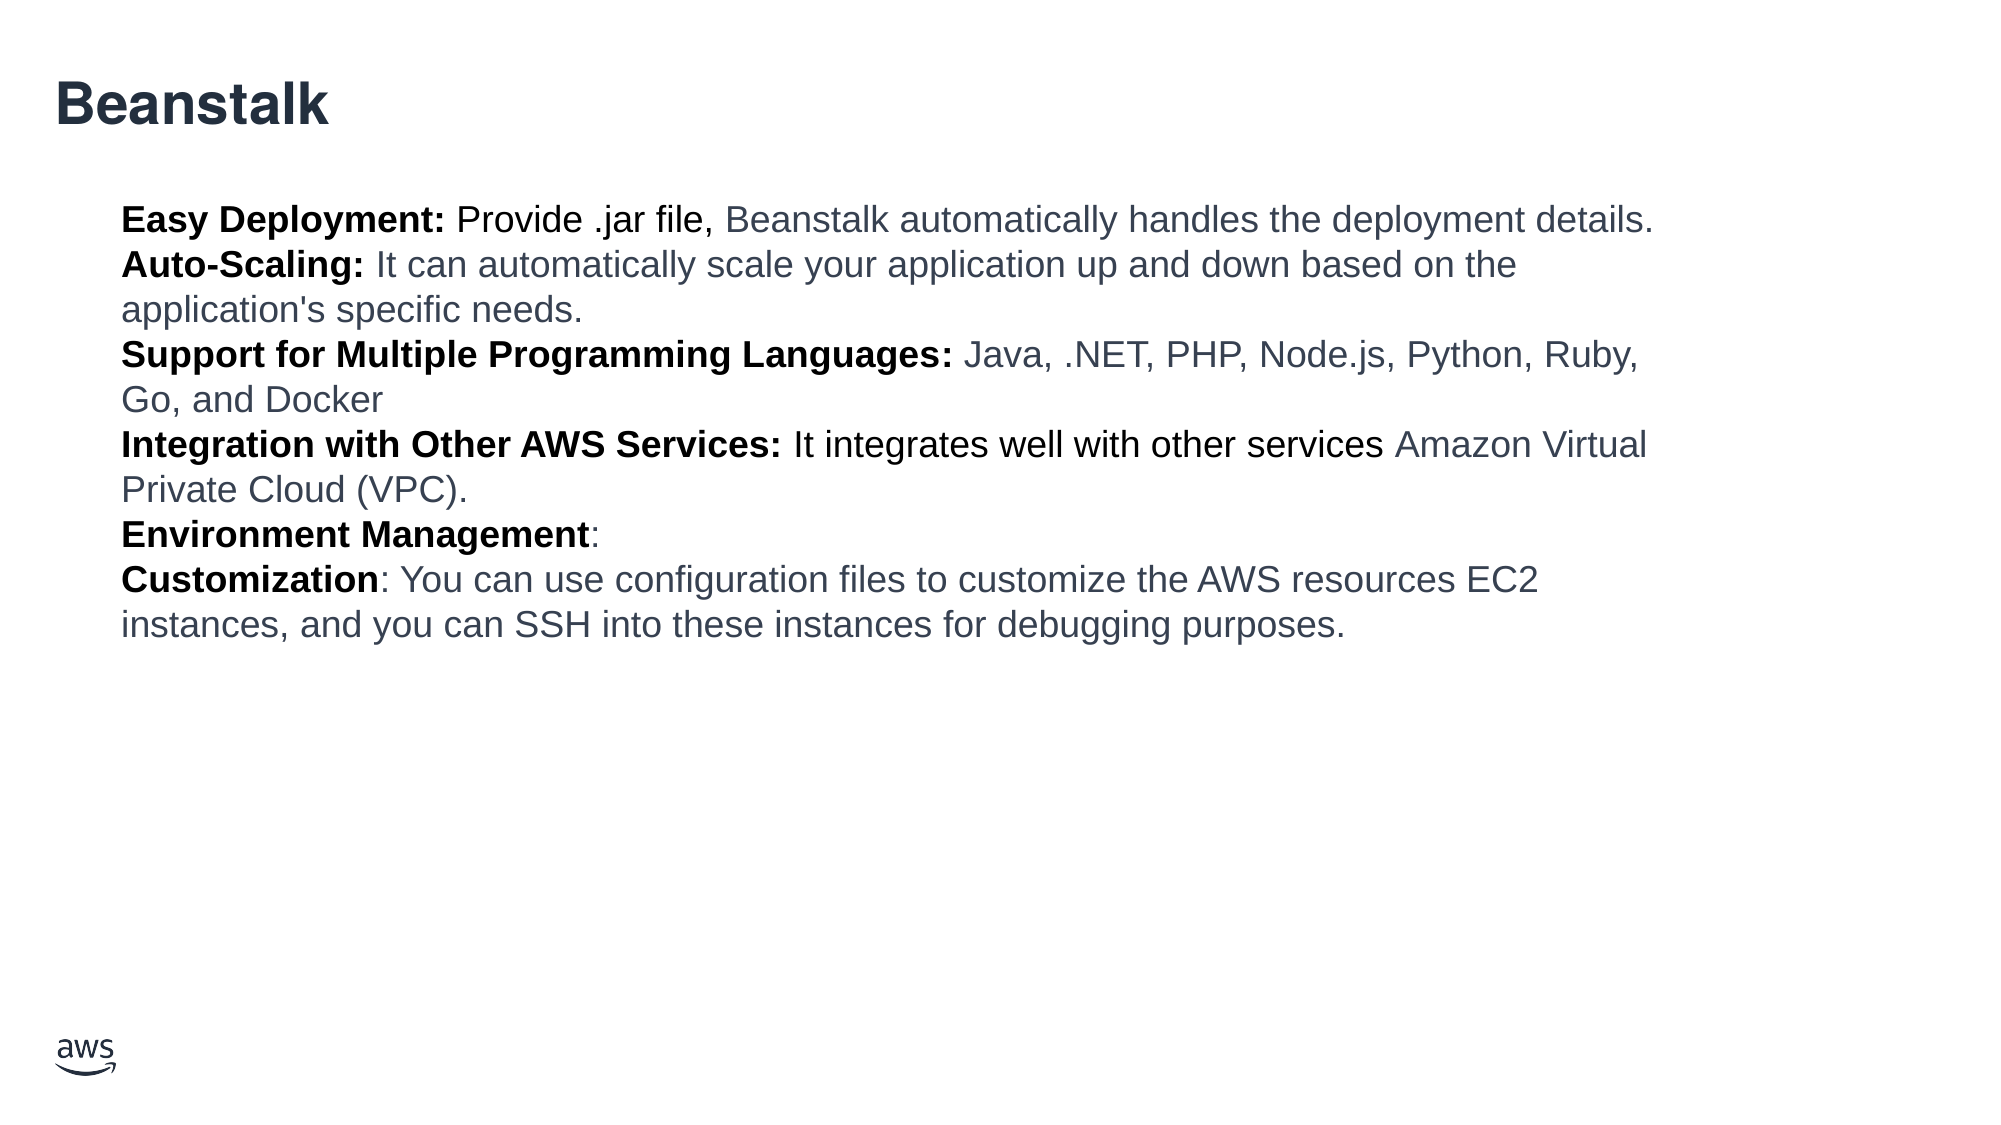

# Beanstalk
Easy Deployment: Provide .jar file, Beanstalk automatically handles the deployment details.
Auto-Scaling: It can automatically scale your application up and down based on the application's specific needs.
Support for Multiple Programming Languages: Java, .NET, PHP, Node.js, Python, Ruby, Go, and Docker
Integration with Other AWS Services: It integrates well with other services Amazon Virtual Private Cloud (VPC).
Environment Management:
Customization: You can use configuration files to customize the AWS resources EC2 instances, and you can SSH into these instances for debugging purposes.